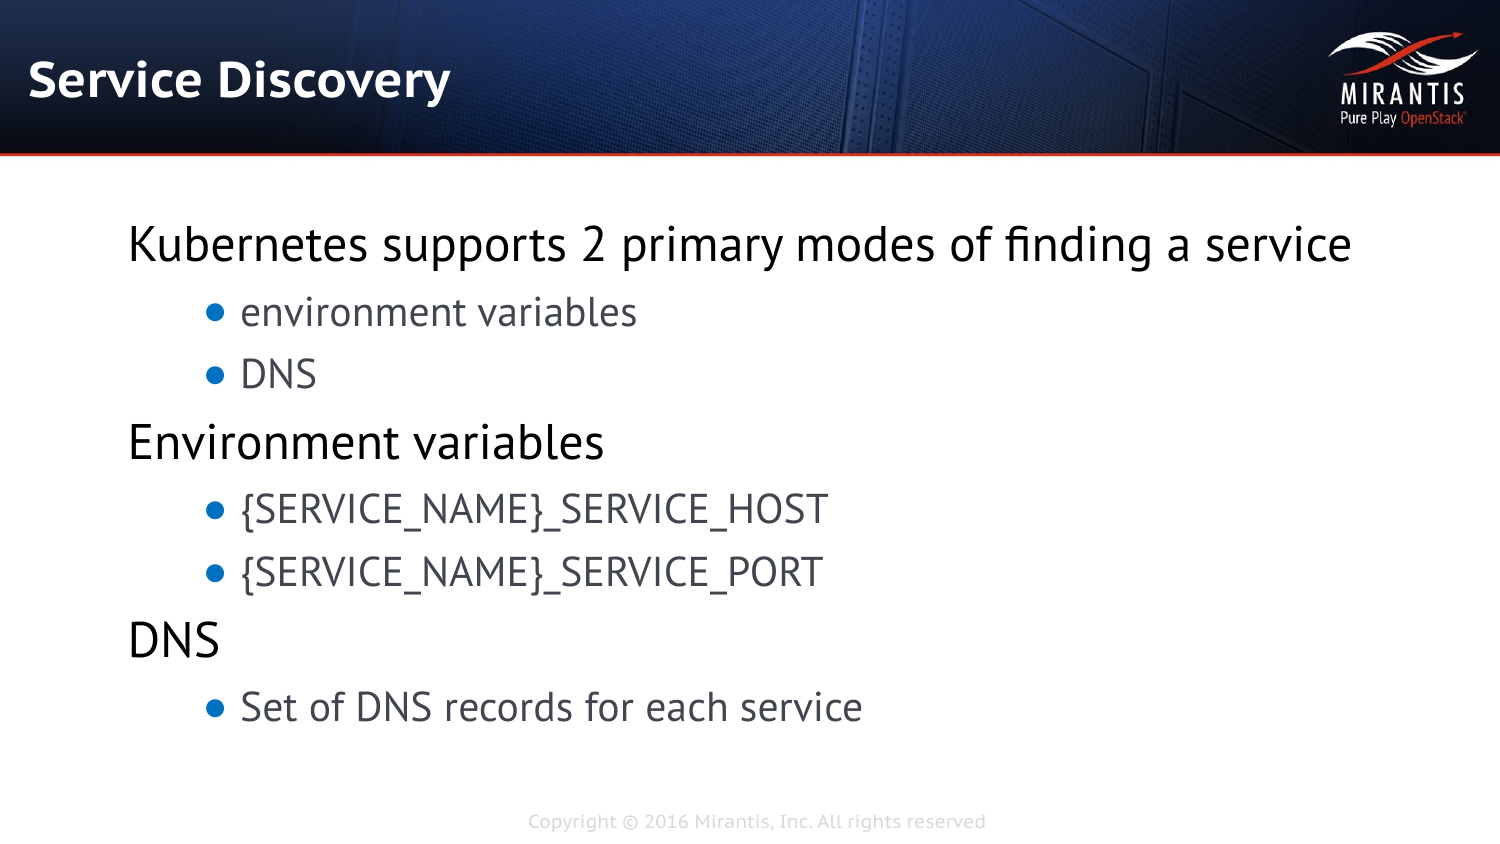

# Service Discovery
Kubernetes supports 2 primary modes of finding a service
environment variables
DNS
Environment variables
{SERVICE_NAME}_SERVICE_HOST
{SERVICE_NAME}_SERVICE_PORT
DNS
Set of DNS records for each service